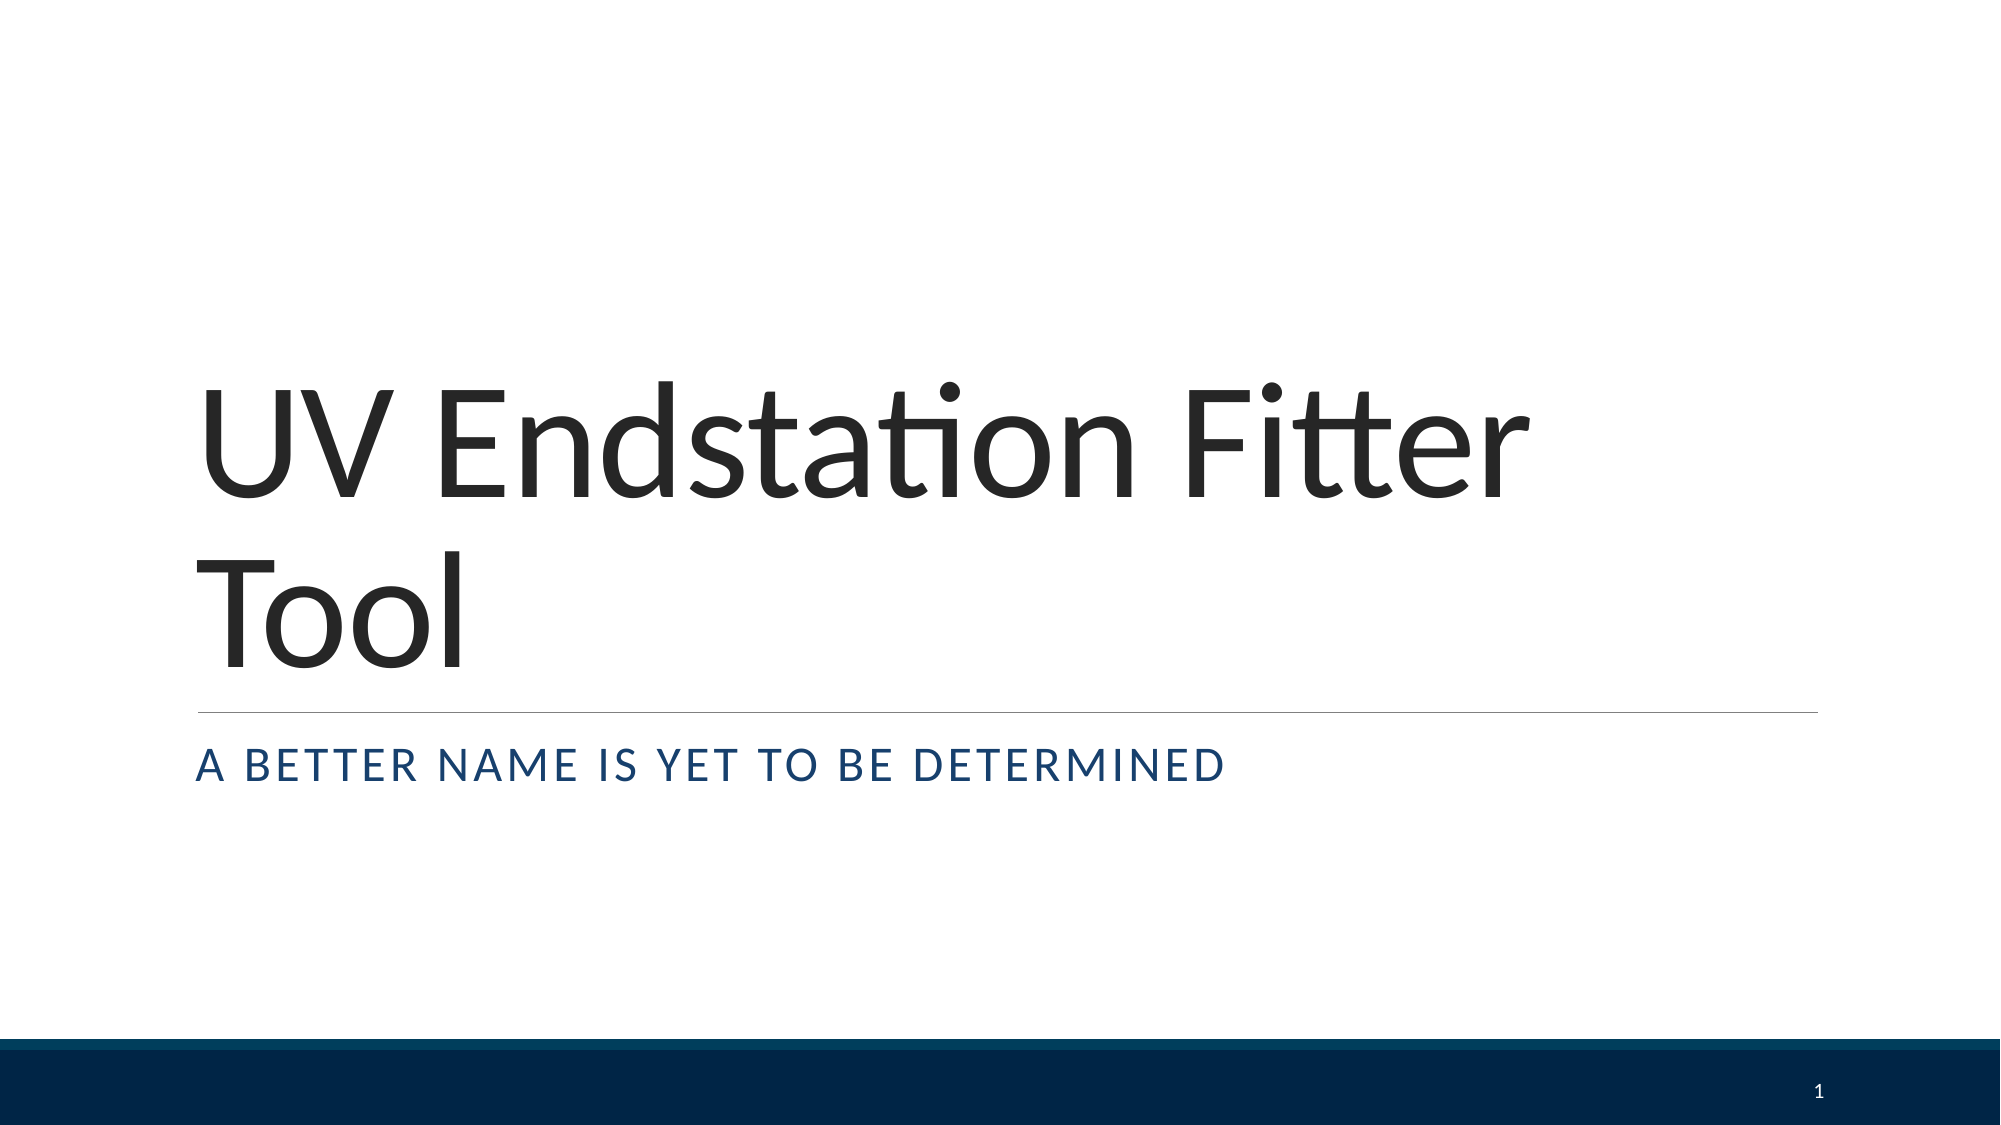

# UV Endstation Fitter Tool
A better name is Yet to be determined
1